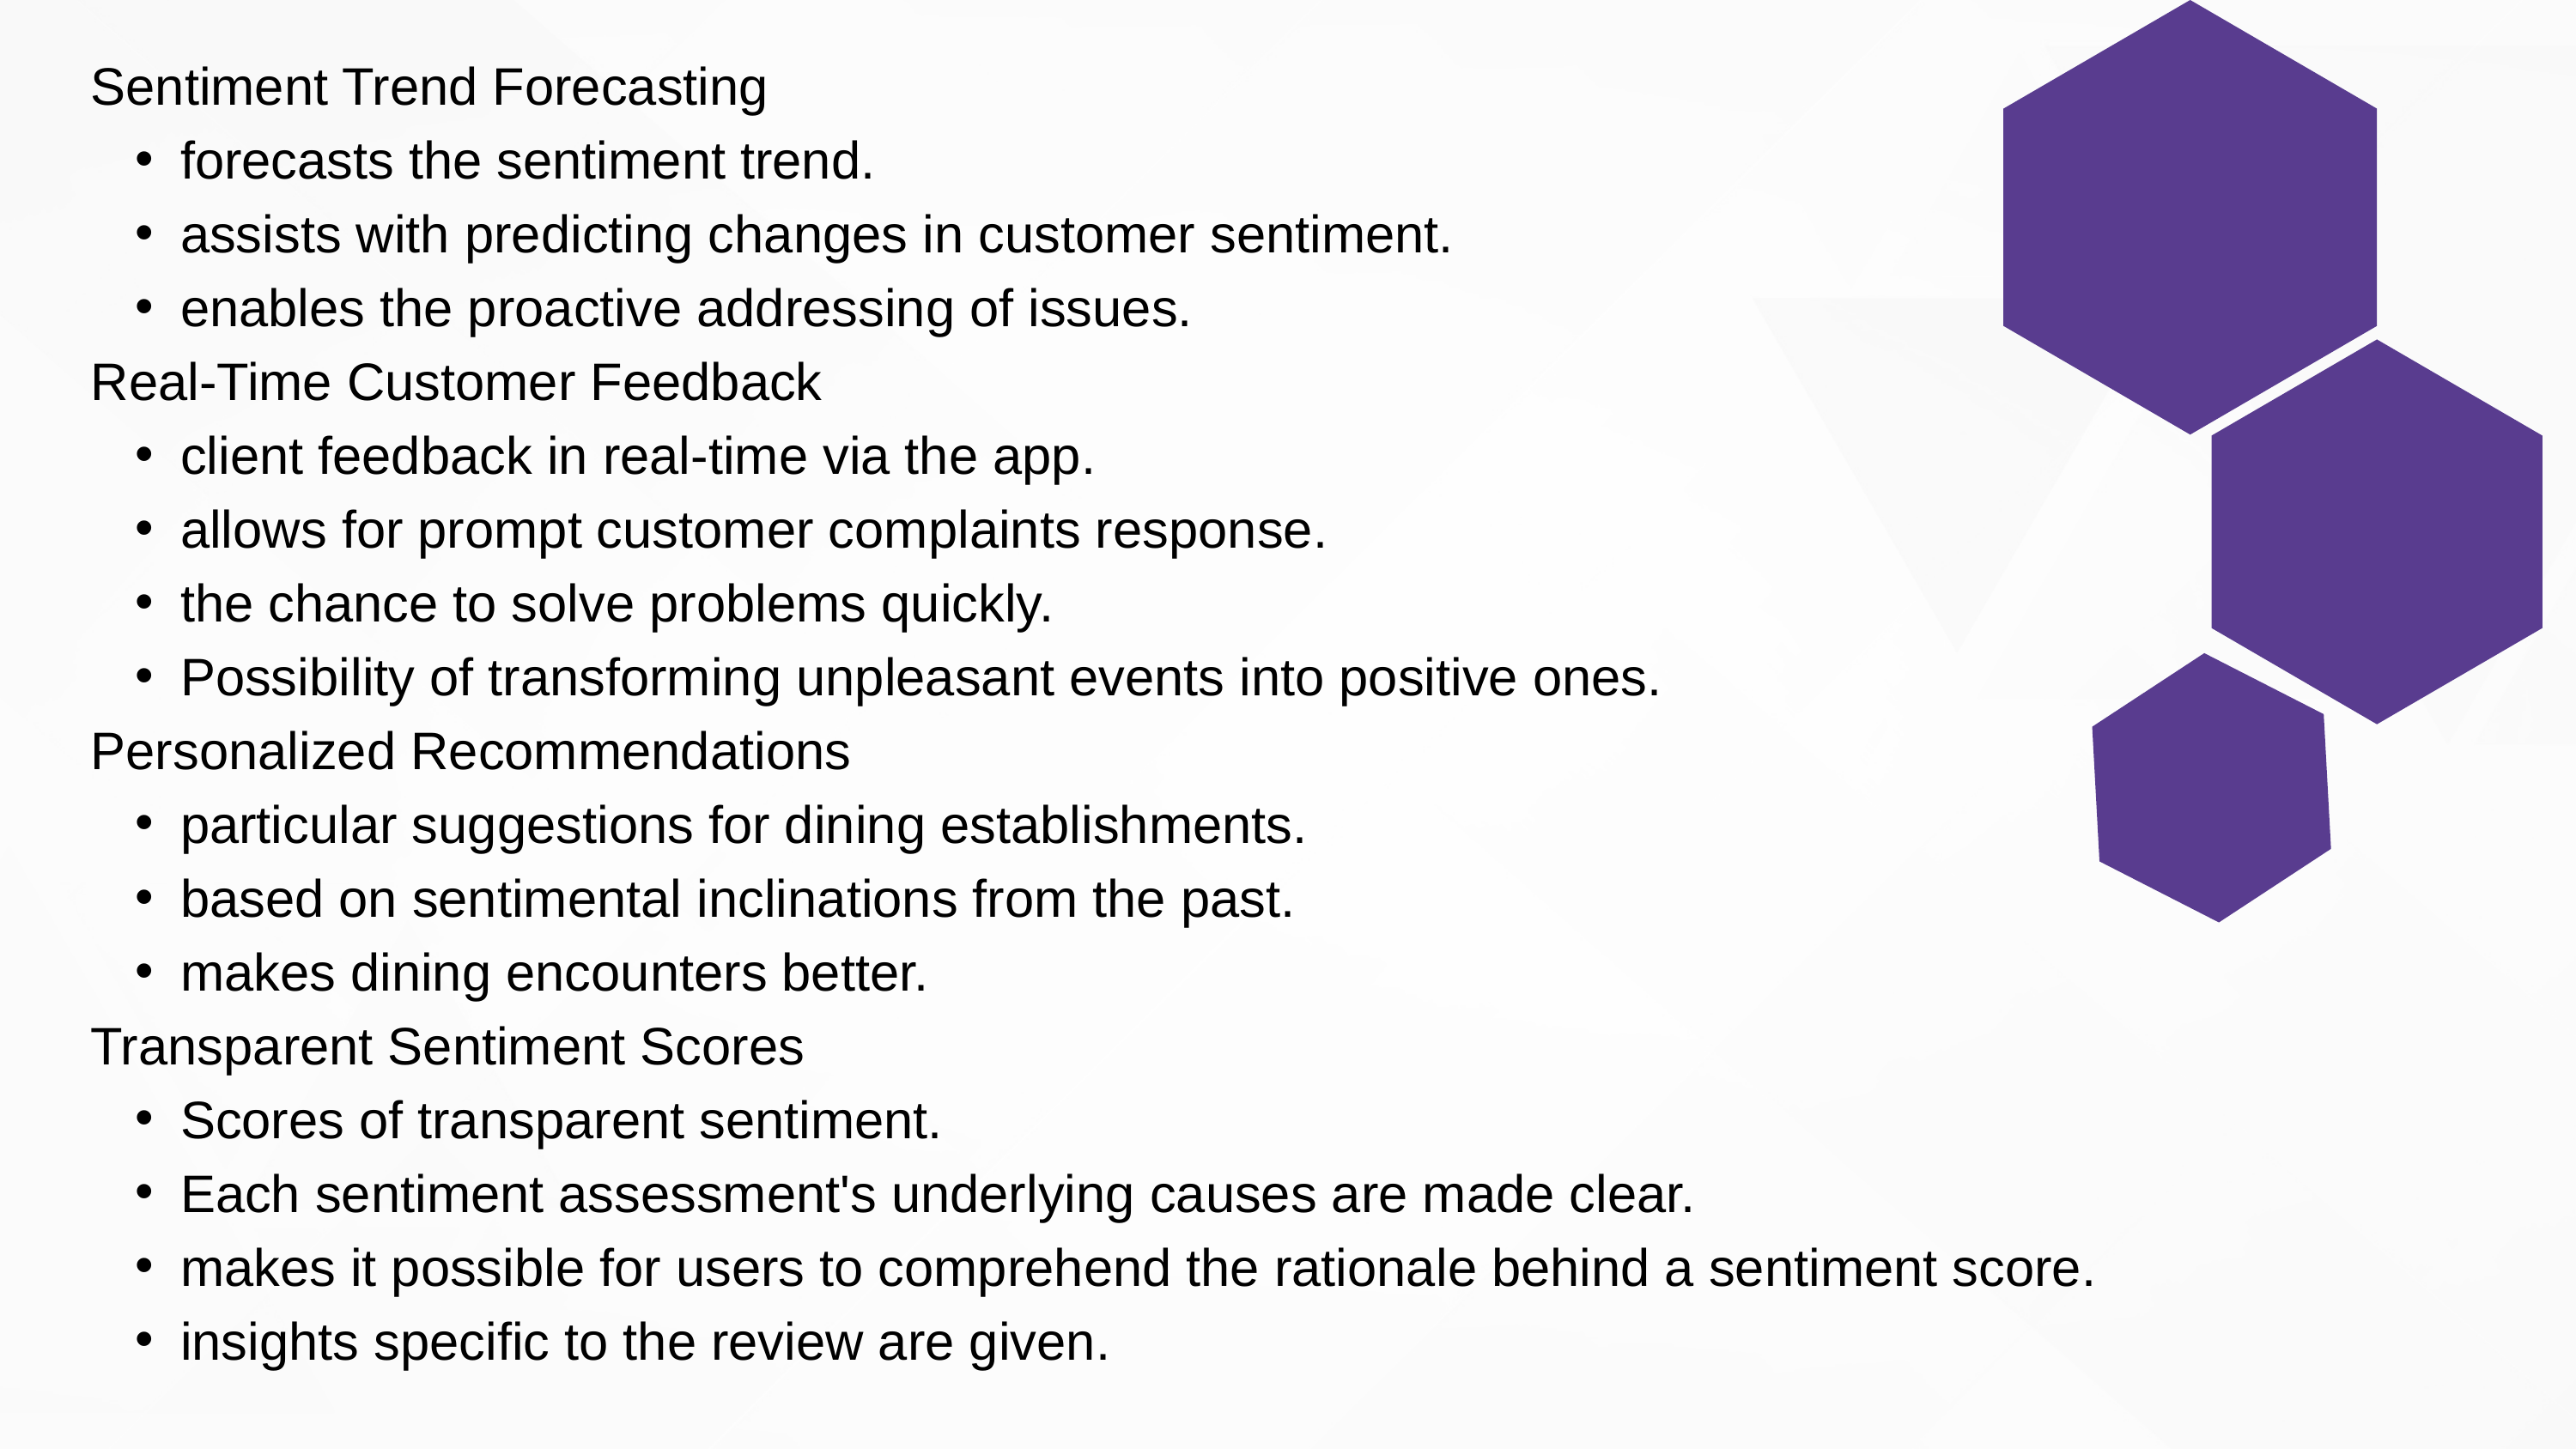

Sentiment Trend Forecasting
forecasts the sentiment trend.
assists with predicting changes in customer sentiment.
enables the proactive addressing of issues.
Real-Time Customer Feedback
client feedback in real-time via the app.
allows for prompt customer complaints response.
the chance to solve problems quickly.
Possibility of transforming unpleasant events into positive ones.
Personalized Recommendations
particular suggestions for dining establishments.
based on sentimental inclinations from the past.
makes dining encounters better.
Transparent Sentiment Scores
Scores of transparent sentiment.
Each sentiment assessment's underlying causes are made clear.
makes it possible for users to comprehend the rationale behind a sentiment score.
insights specific to the review are given.